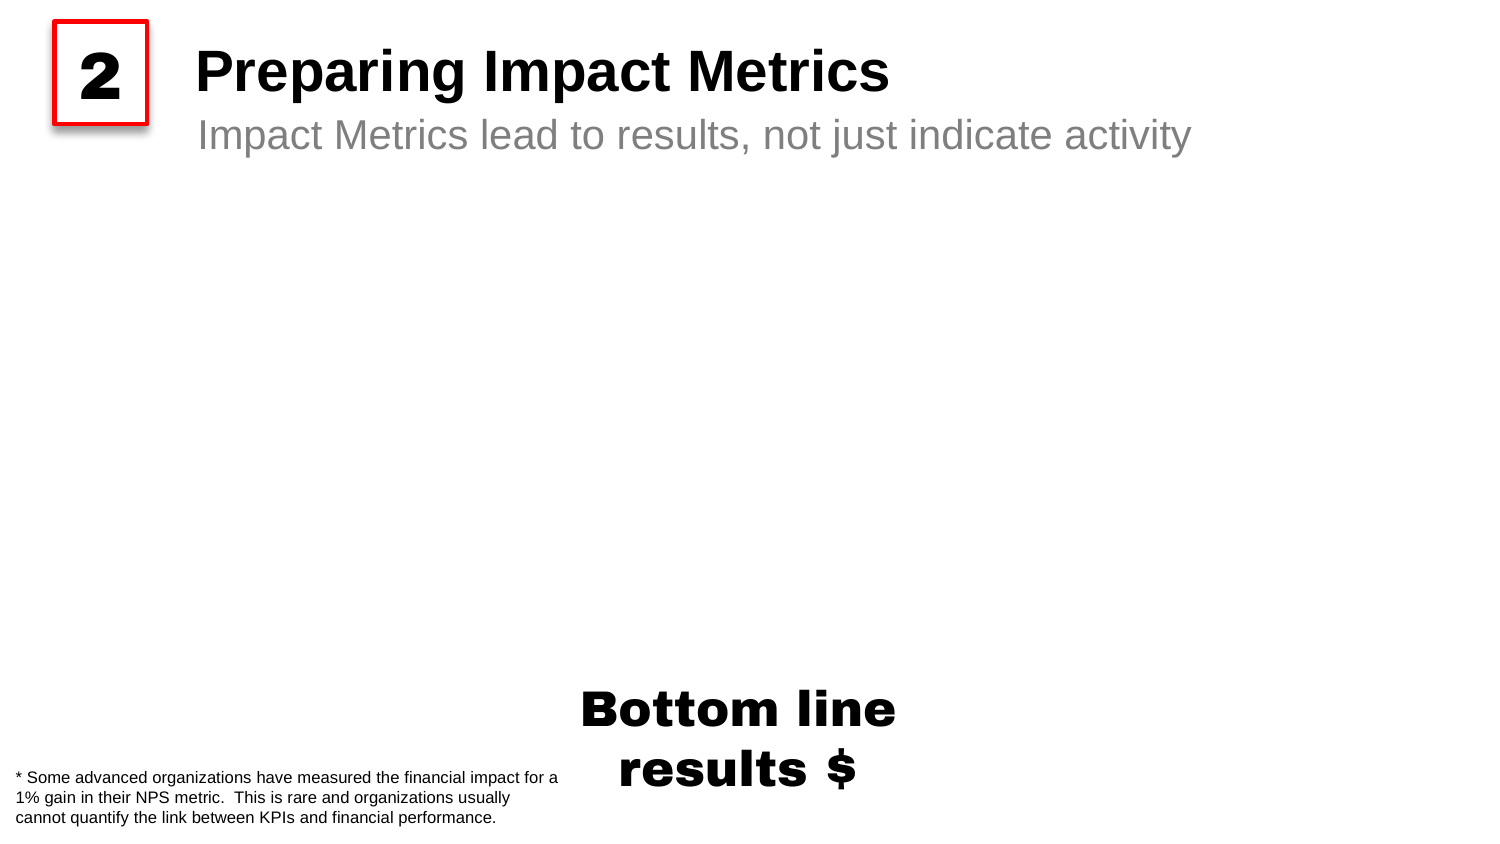

2
# Preparing Impact Metrics
Impact Metrics lead to results, not just indicate activity
Bottom line results $
* Some advanced organizations have measured the financial impact for a 1% gain in their NPS metric.  This is rare and organizations usually cannot quantify the link between KPIs and financial performance.